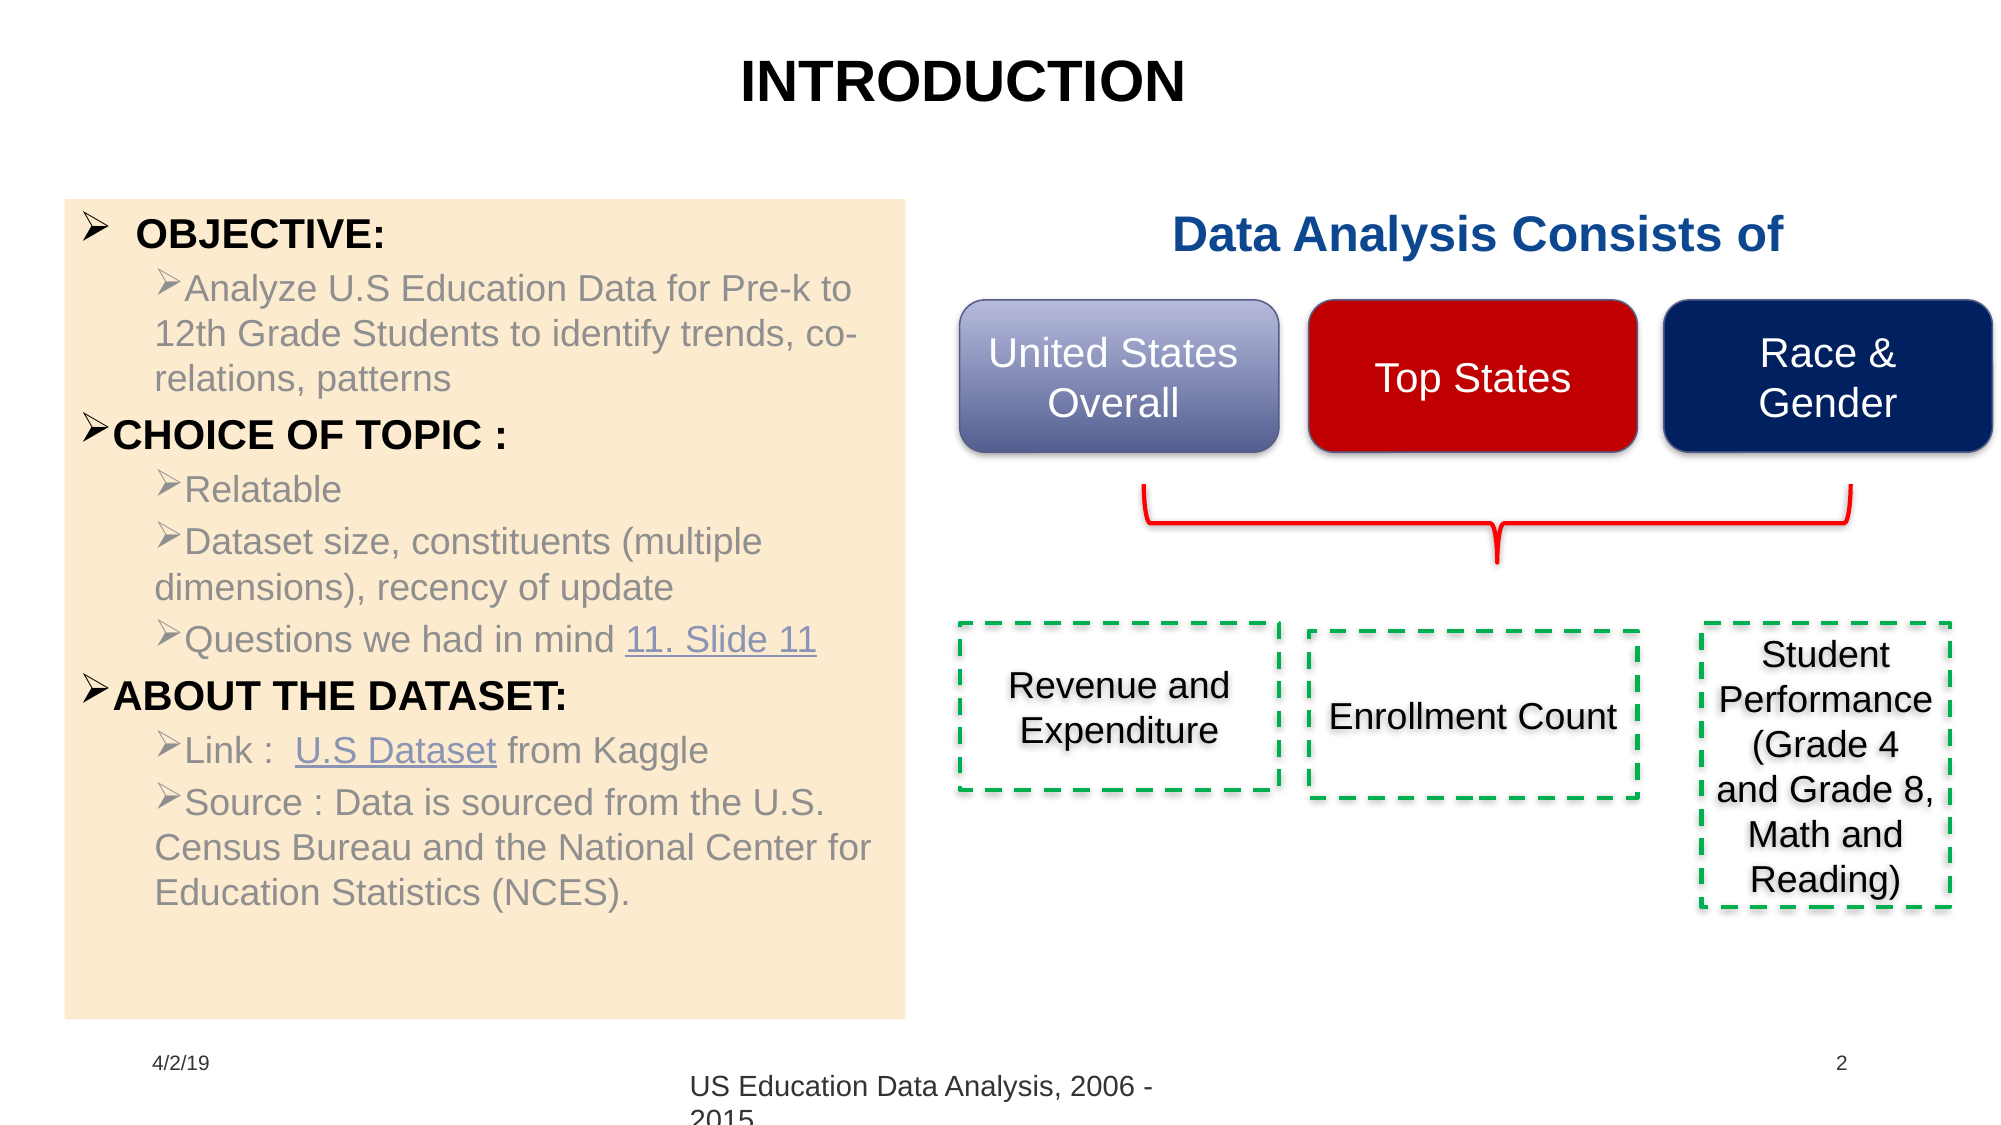

# How does the student enrollment vary over time in us?
INTRODUCTION

Data Analysis Consists of
Objective:
Analyze U.S Education Data for Pre-k to 12th Grade Students to identify trends, co-relations, patterns
Choice of Topic :
Relatable
Dataset size, constituents (multiple dimensions), recency of update
Questions we had in mind 11. Slide 11
About the Dataset:
Link :  U.S Dataset from Kaggle
Source : Data is sourced from the U.S. Census Bureau and the National Center for Education Statistics (NCES).

United States  Overall
Top States
Race & Gender
Student Performance (Grade 4 and Grade 8, Math and Reading)
Revenue and Expenditure
Enrollment Count
4/2/19
2

US Education Data Analysis, 2006 - 2015